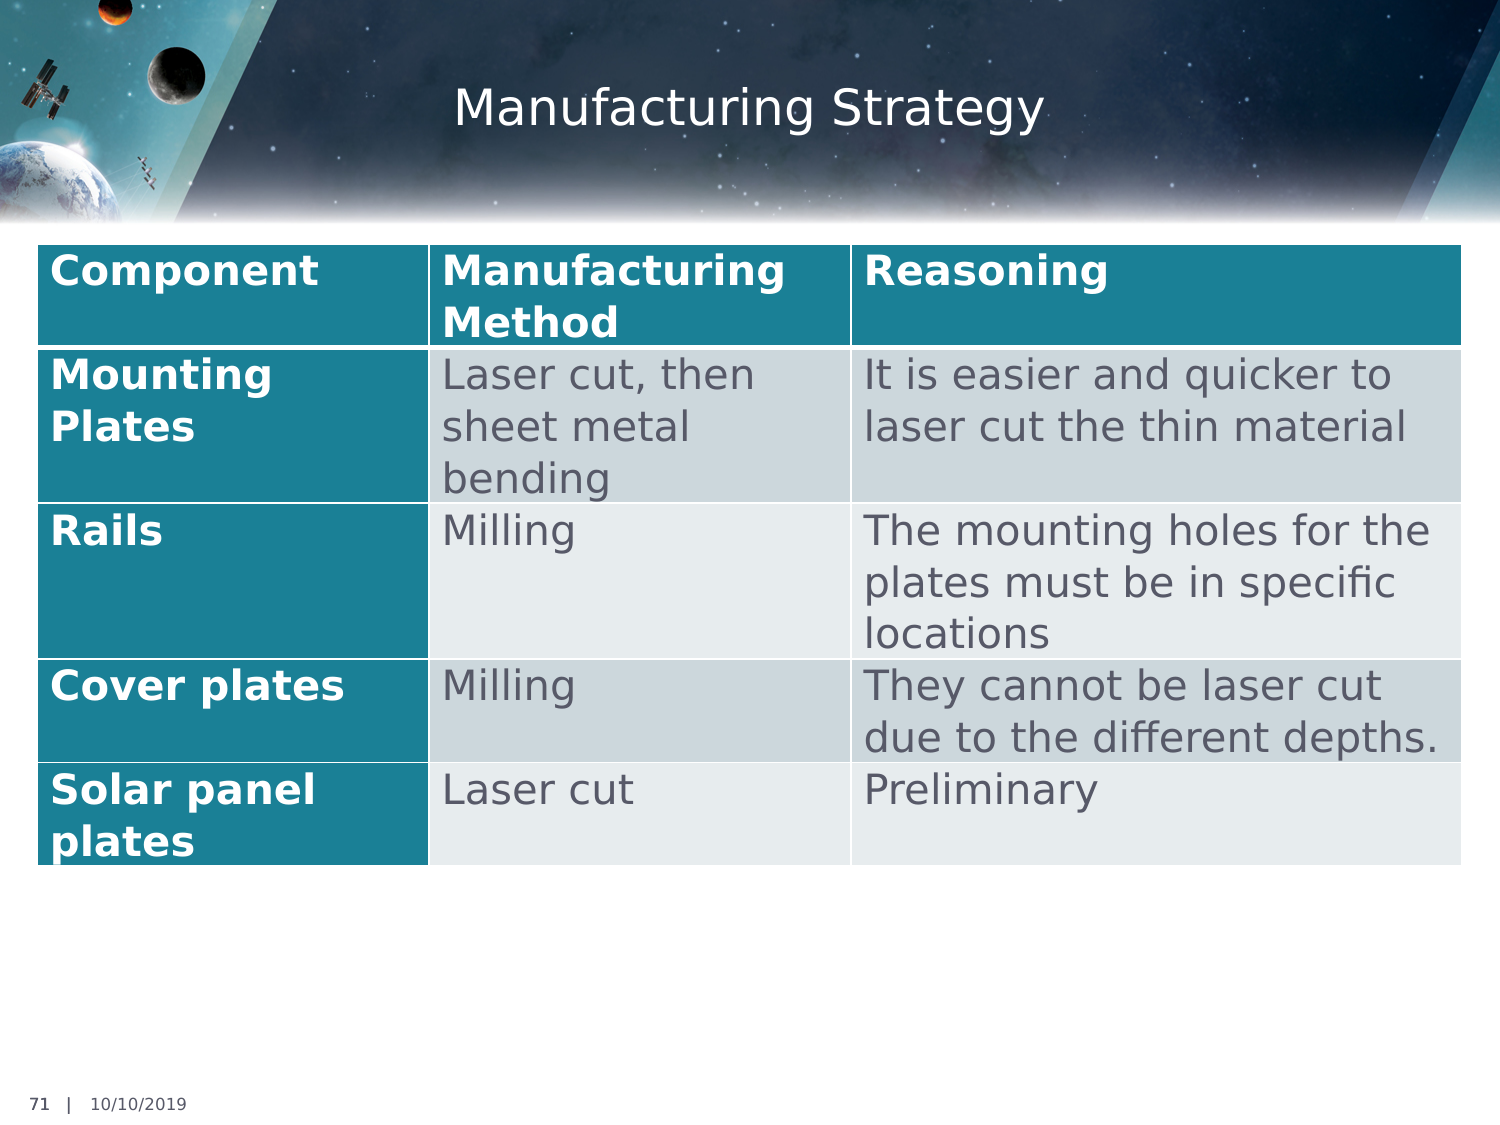

# Manufacturing Strategy
| Component | Manufacturing Method | Reasoning |
| --- | --- | --- |
| Mounting Plates | Laser cut, then sheet metal bending | It is easier and quicker to laser cut the thin material |
| Rails | Milling | The mounting holes for the plates must be in specific locations |
| Cover plates | Milling | They cannot be laser cut due to the different depths. |
| Solar panel plates | Laser cut | Preliminary |
71   |